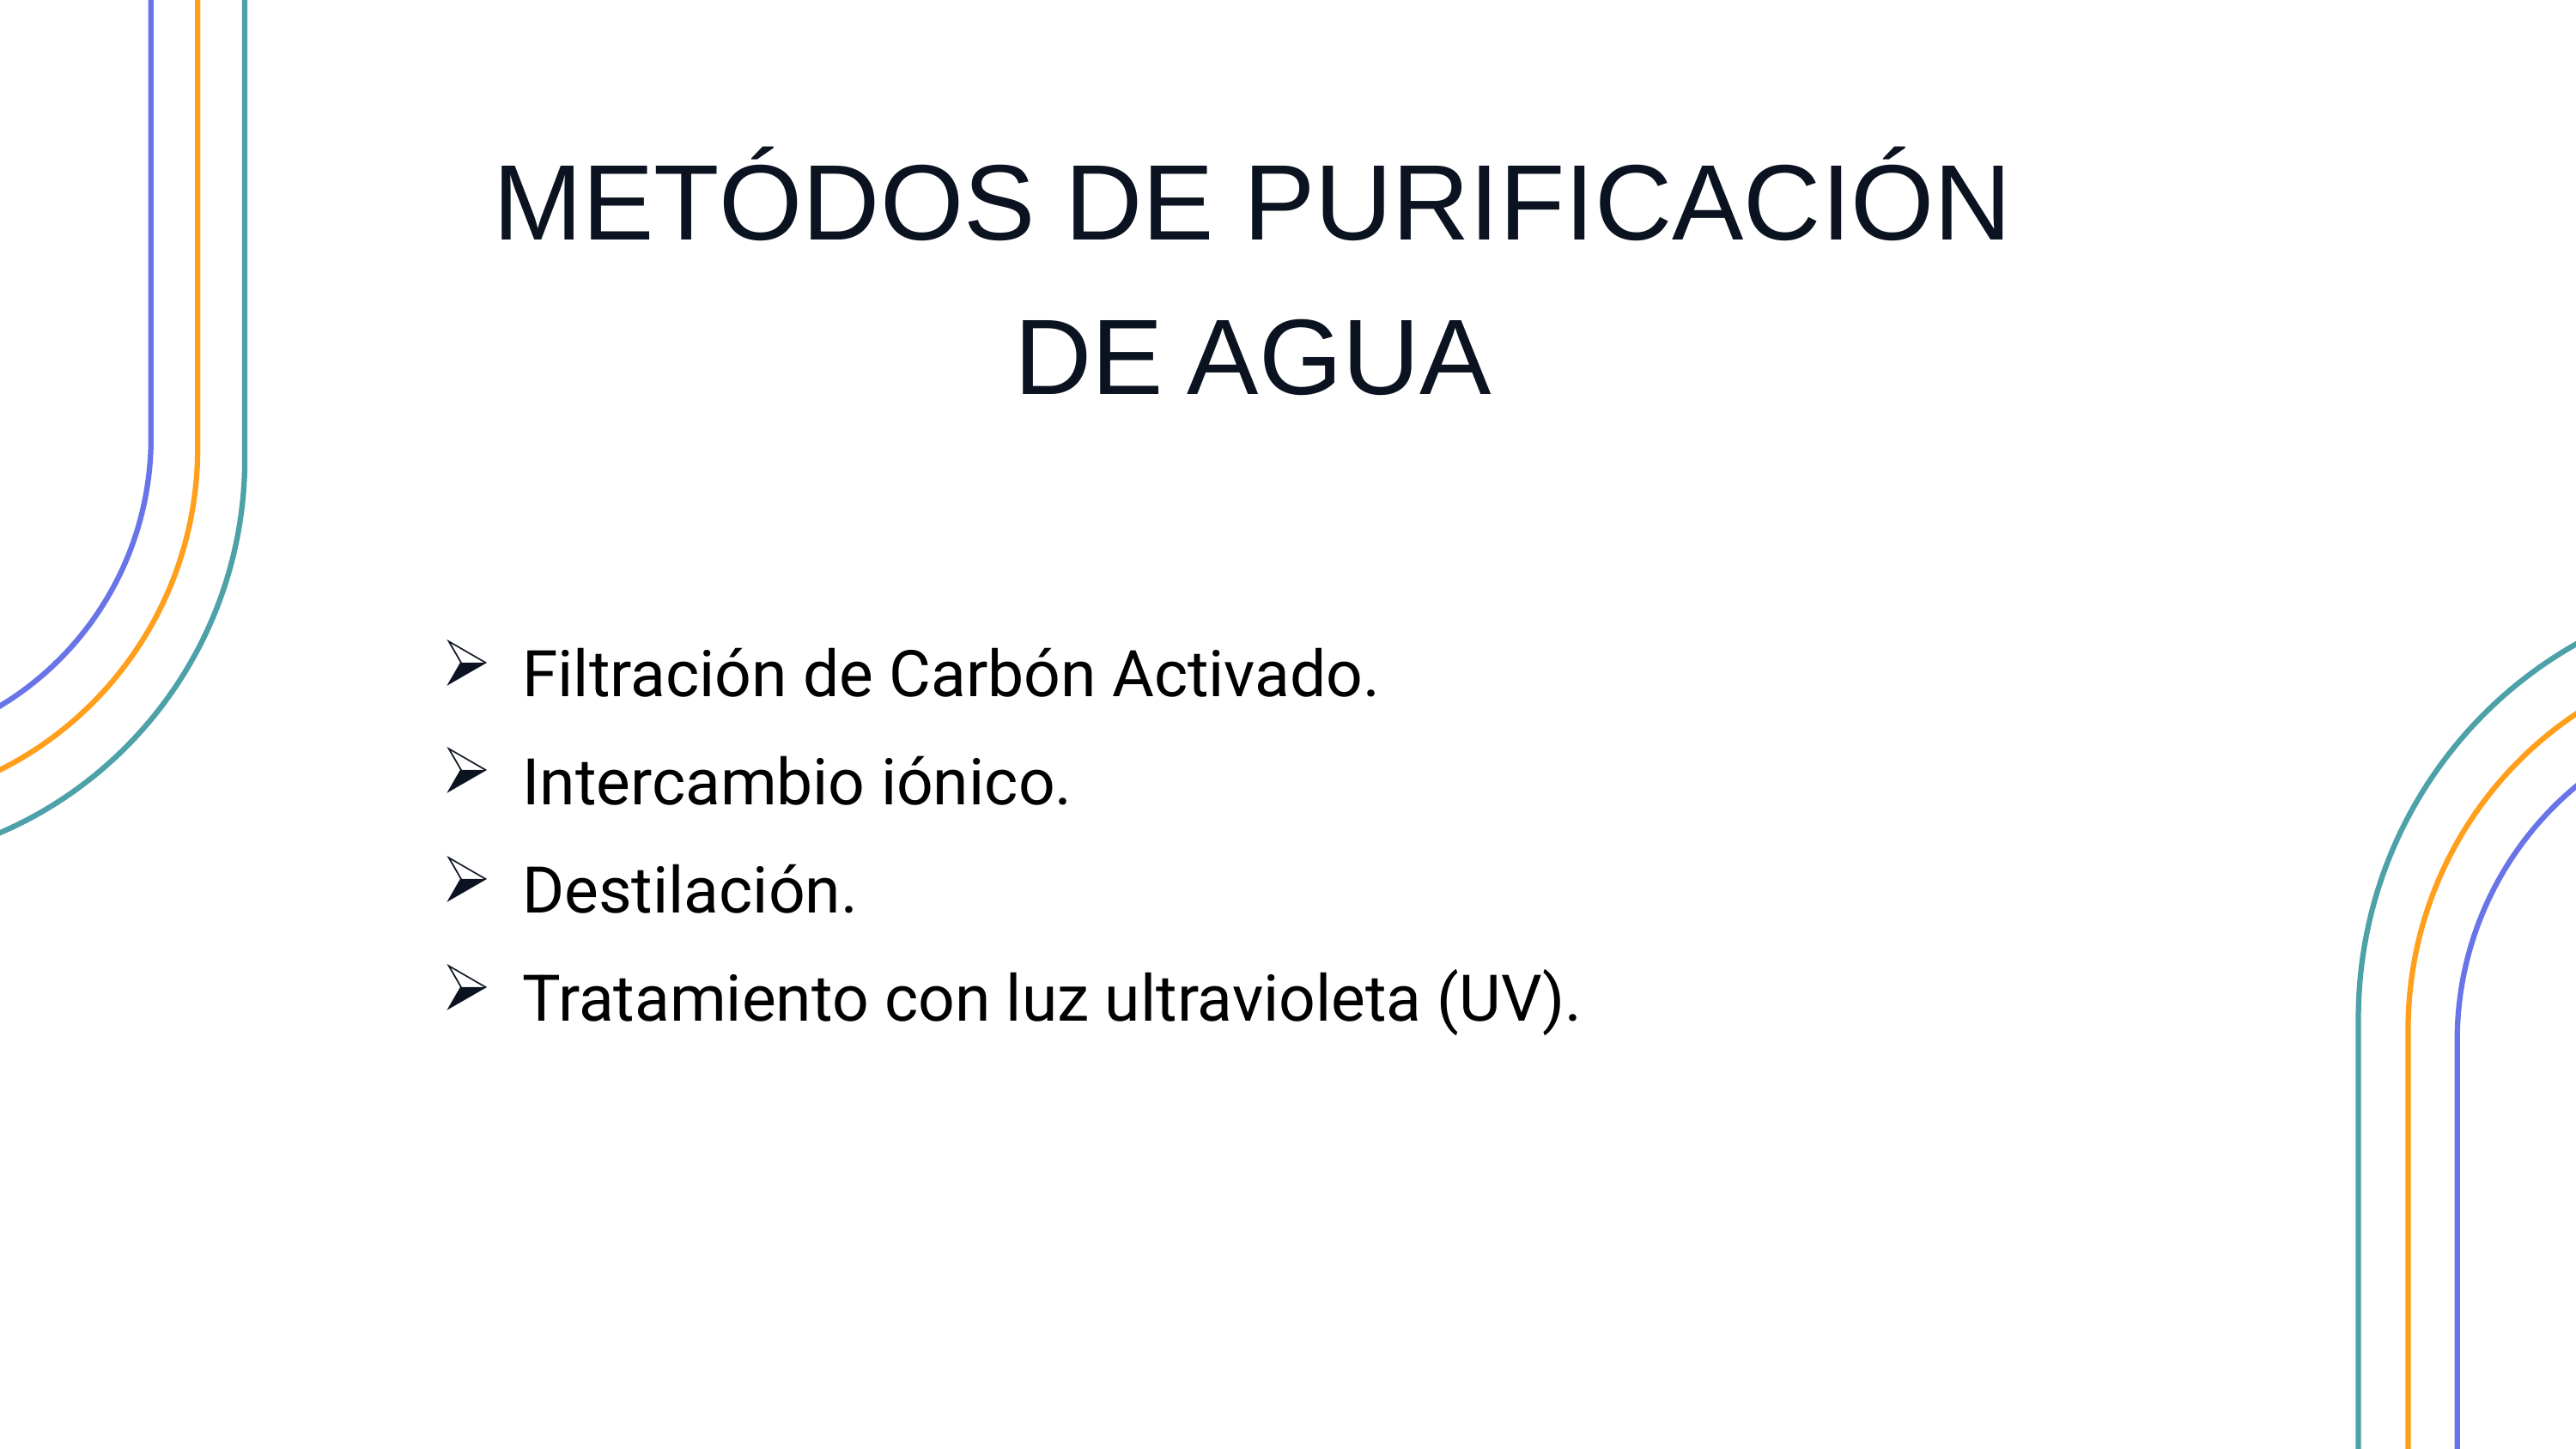

METÓDOS DE PURIFICACIÓN DE AGUA

Filtración de Carbón Activado.
Intercambio iónico.
Destilación.
Tratamiento con luz ultravioleta (UV).